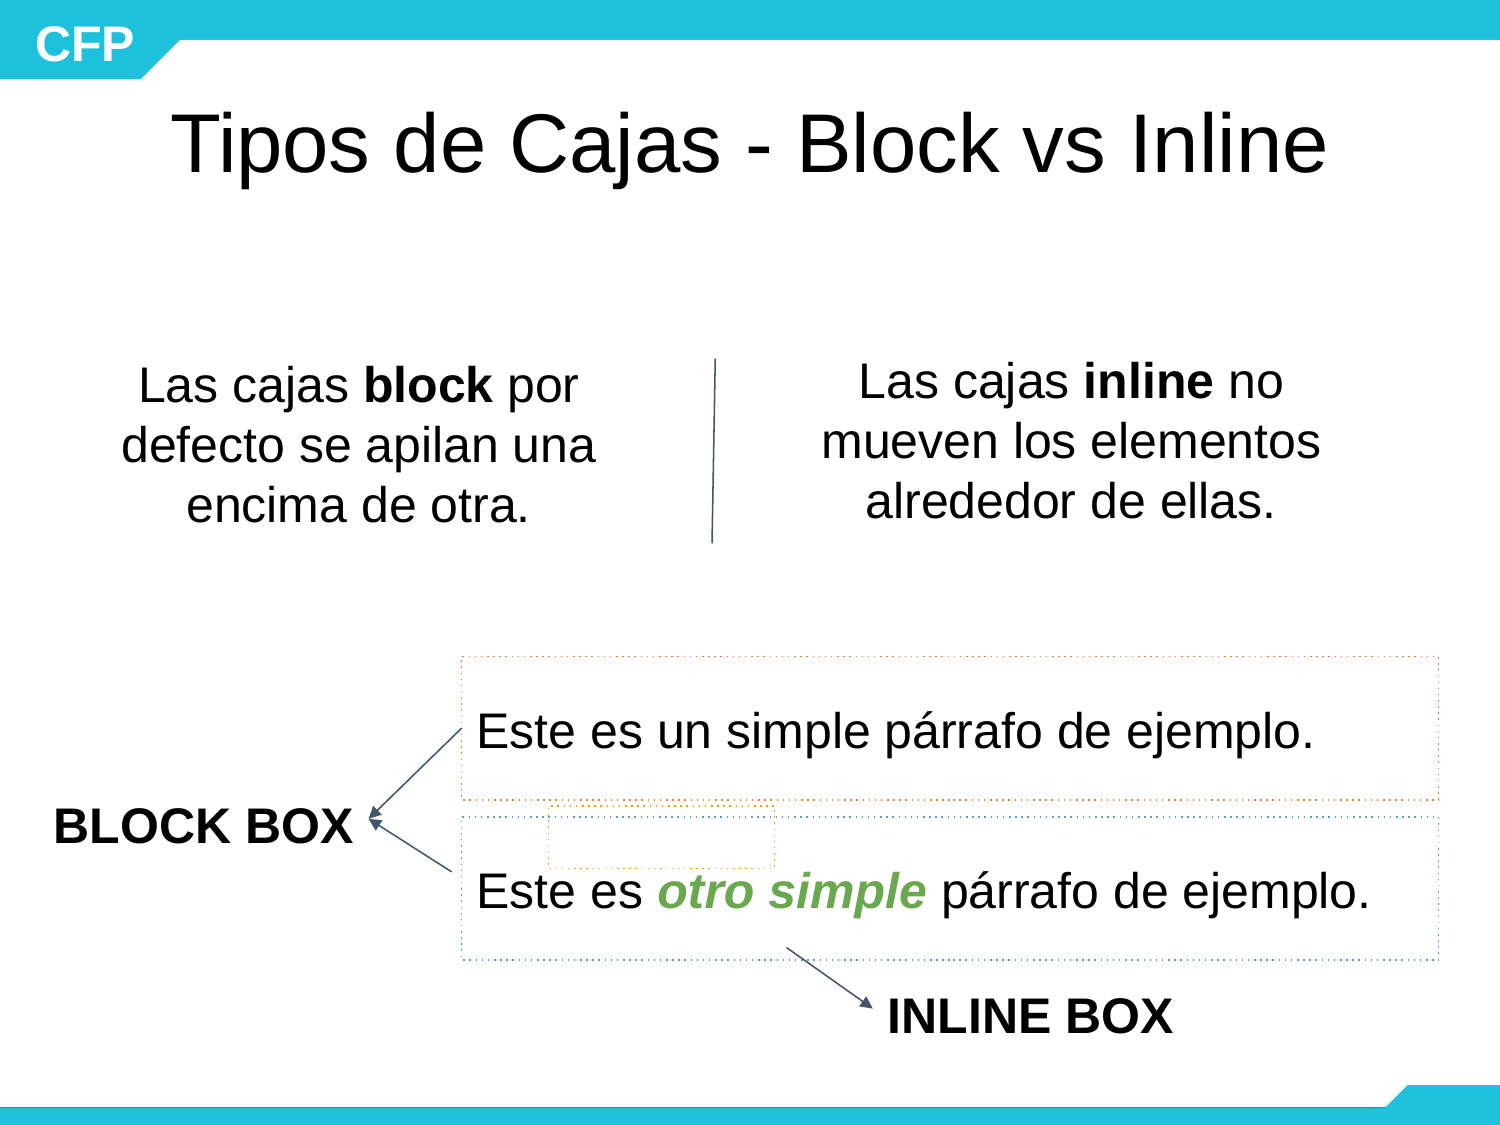

# Tipos de Cajas - Block vs Inline
Las cajas inline no mueven los elementos alrededor de ellas.
Las cajas block por defecto se apilan una encima de otra.
Este es un simple párrafo de ejemplo.
BLOCK BOX

Este es otro simple párrafo de ejemplo.
INLINE BOX